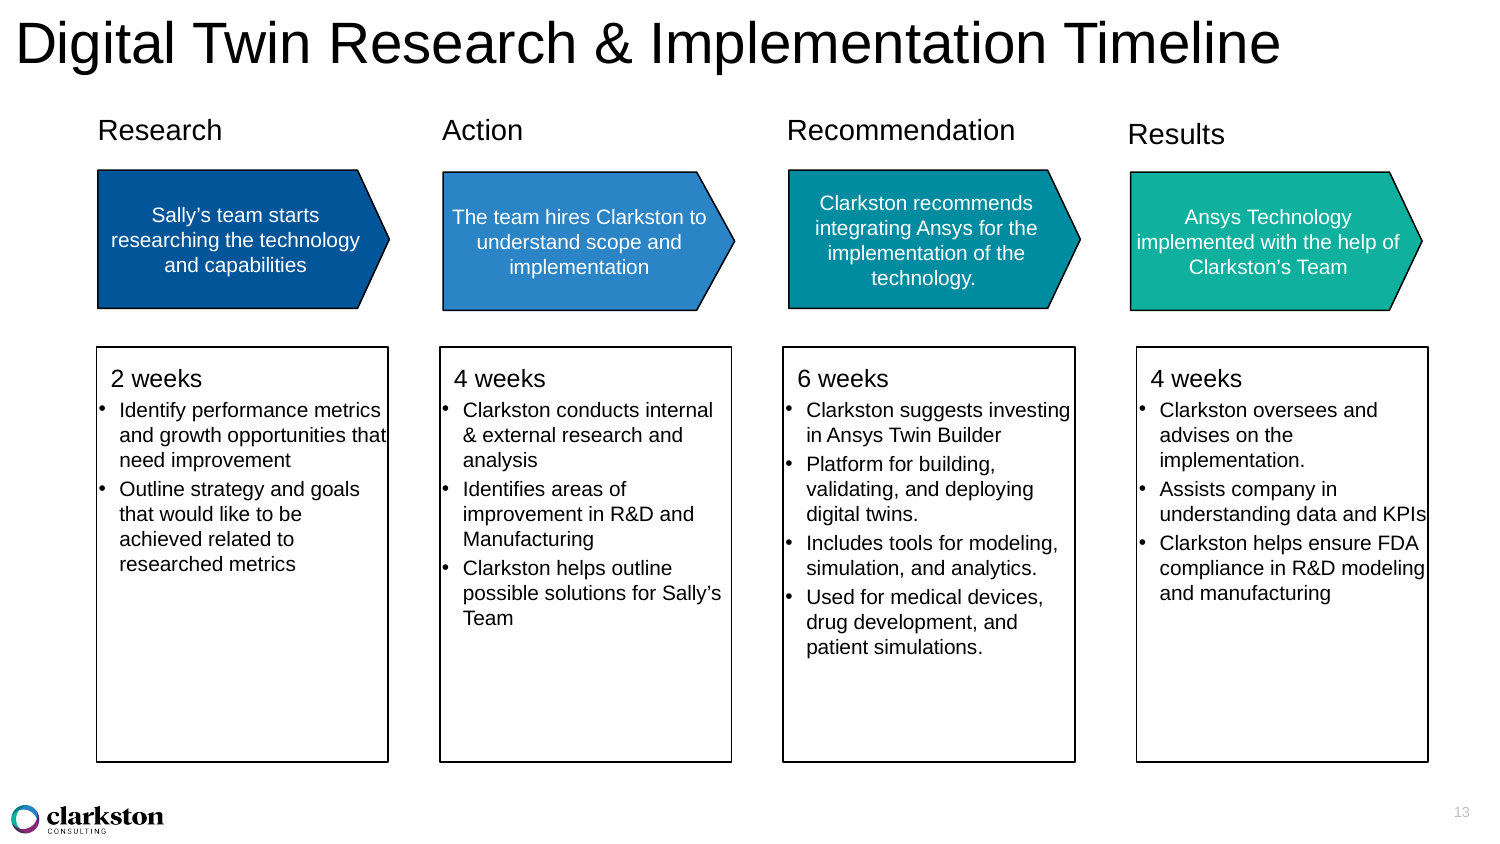

Digital Twin Research & Implementation Timeline
Research
Action
Recommendation
Results
Sally’s team starts researching the technology and capabilities
Clarkston recommends integrating Ansys for the implementation of the technology.
The team hires Clarkston to understand scope and implementation
Ansys Technology implemented with the help of Clarkston’s Team
  2 weeks
Identify performance metrics and growth opportunities that need improvement
Outline strategy and goals that would like to be achieved related to researched metrics

  4 weeks
Clarkston conducts internal & external research and analysis
Identifies areas of improvement in R&D and Manufacturing
Clarkston helps outline possible solutions for Sally’s Team

  6 weeks
Clarkston suggests investing in Ansys Twin Builder
Platform for building, validating, and deploying digital twins.
Includes tools for modeling, simulation, and analytics.
Used for medical devices, drug development, and patient simulations.
  4 weeks
Clarkston oversees and advises on the implementation.
Assists company in understanding data and KPIs
Clarkston helps ensure FDA compliance in R&D modeling and manufacturing
13